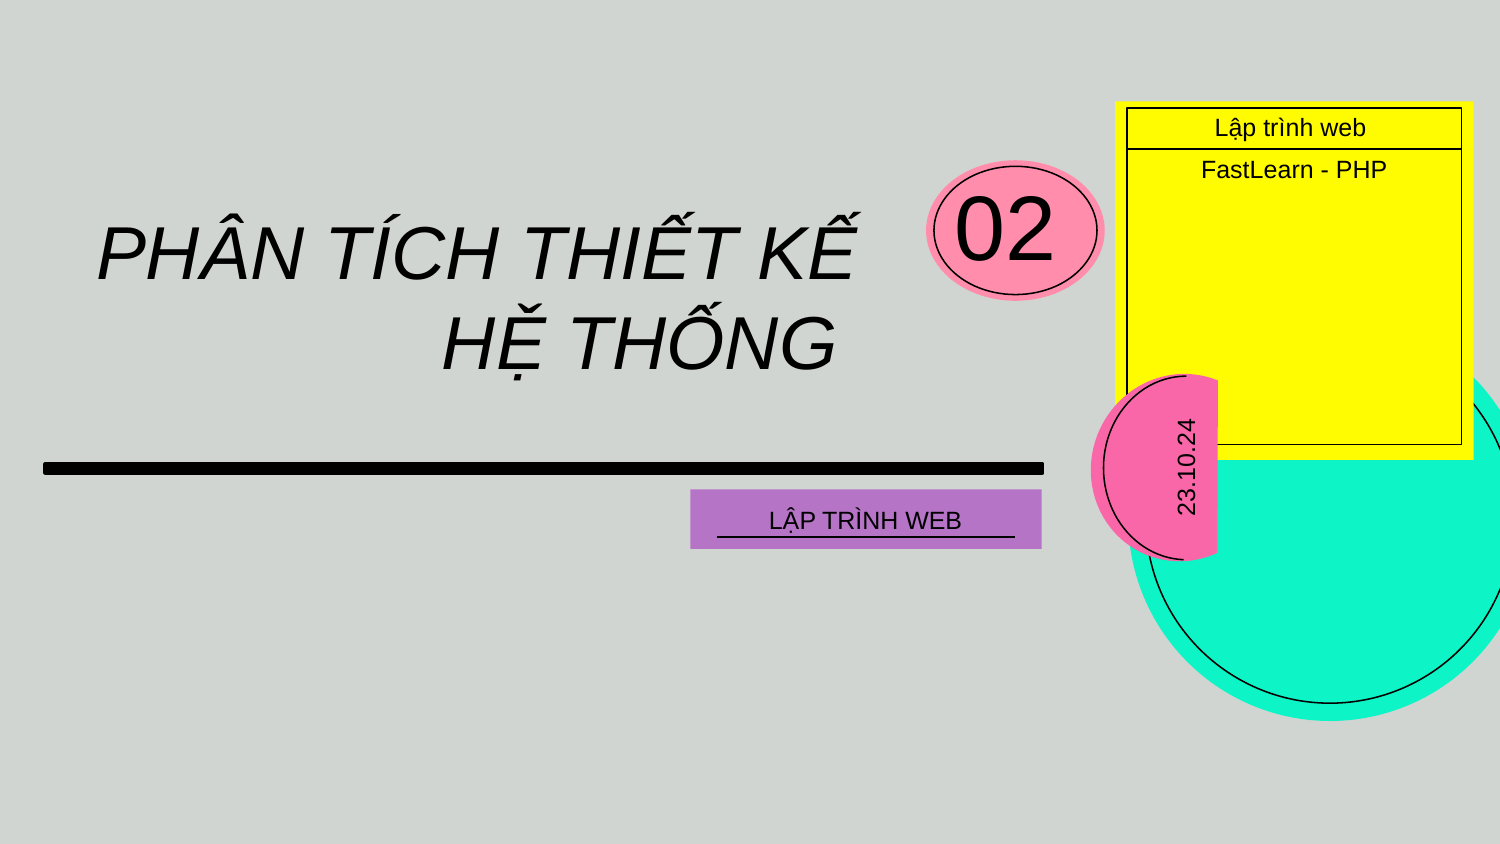

# PHÂN TÍCH THIẾT KẾ HỆ THỐNG

Lập trình web
FastLearn - PHP

02

23.10.24

LẬP TRÌNH WEB